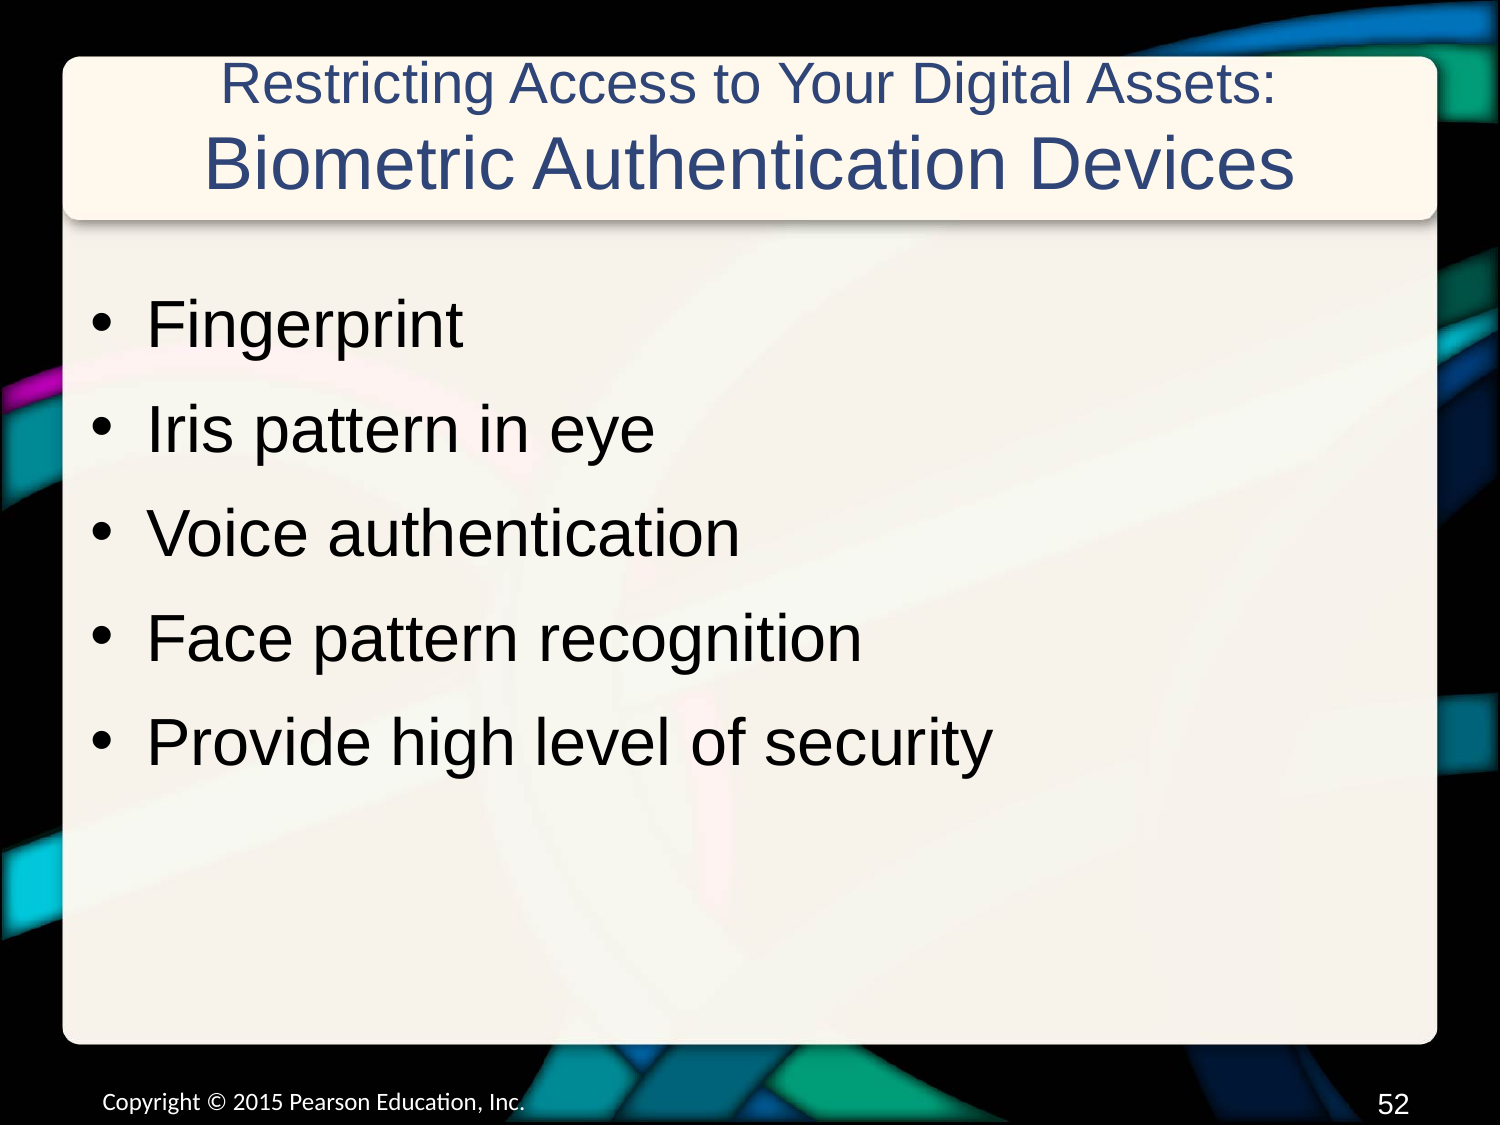

# Restricting Access to Your Digital Assets: Biometric Authentication Devices
Fingerprint
Iris pattern in eye
Voice authentication
Face pattern recognition
Provide high level of security
Copyright © 2015 Pearson Education, Inc.
52